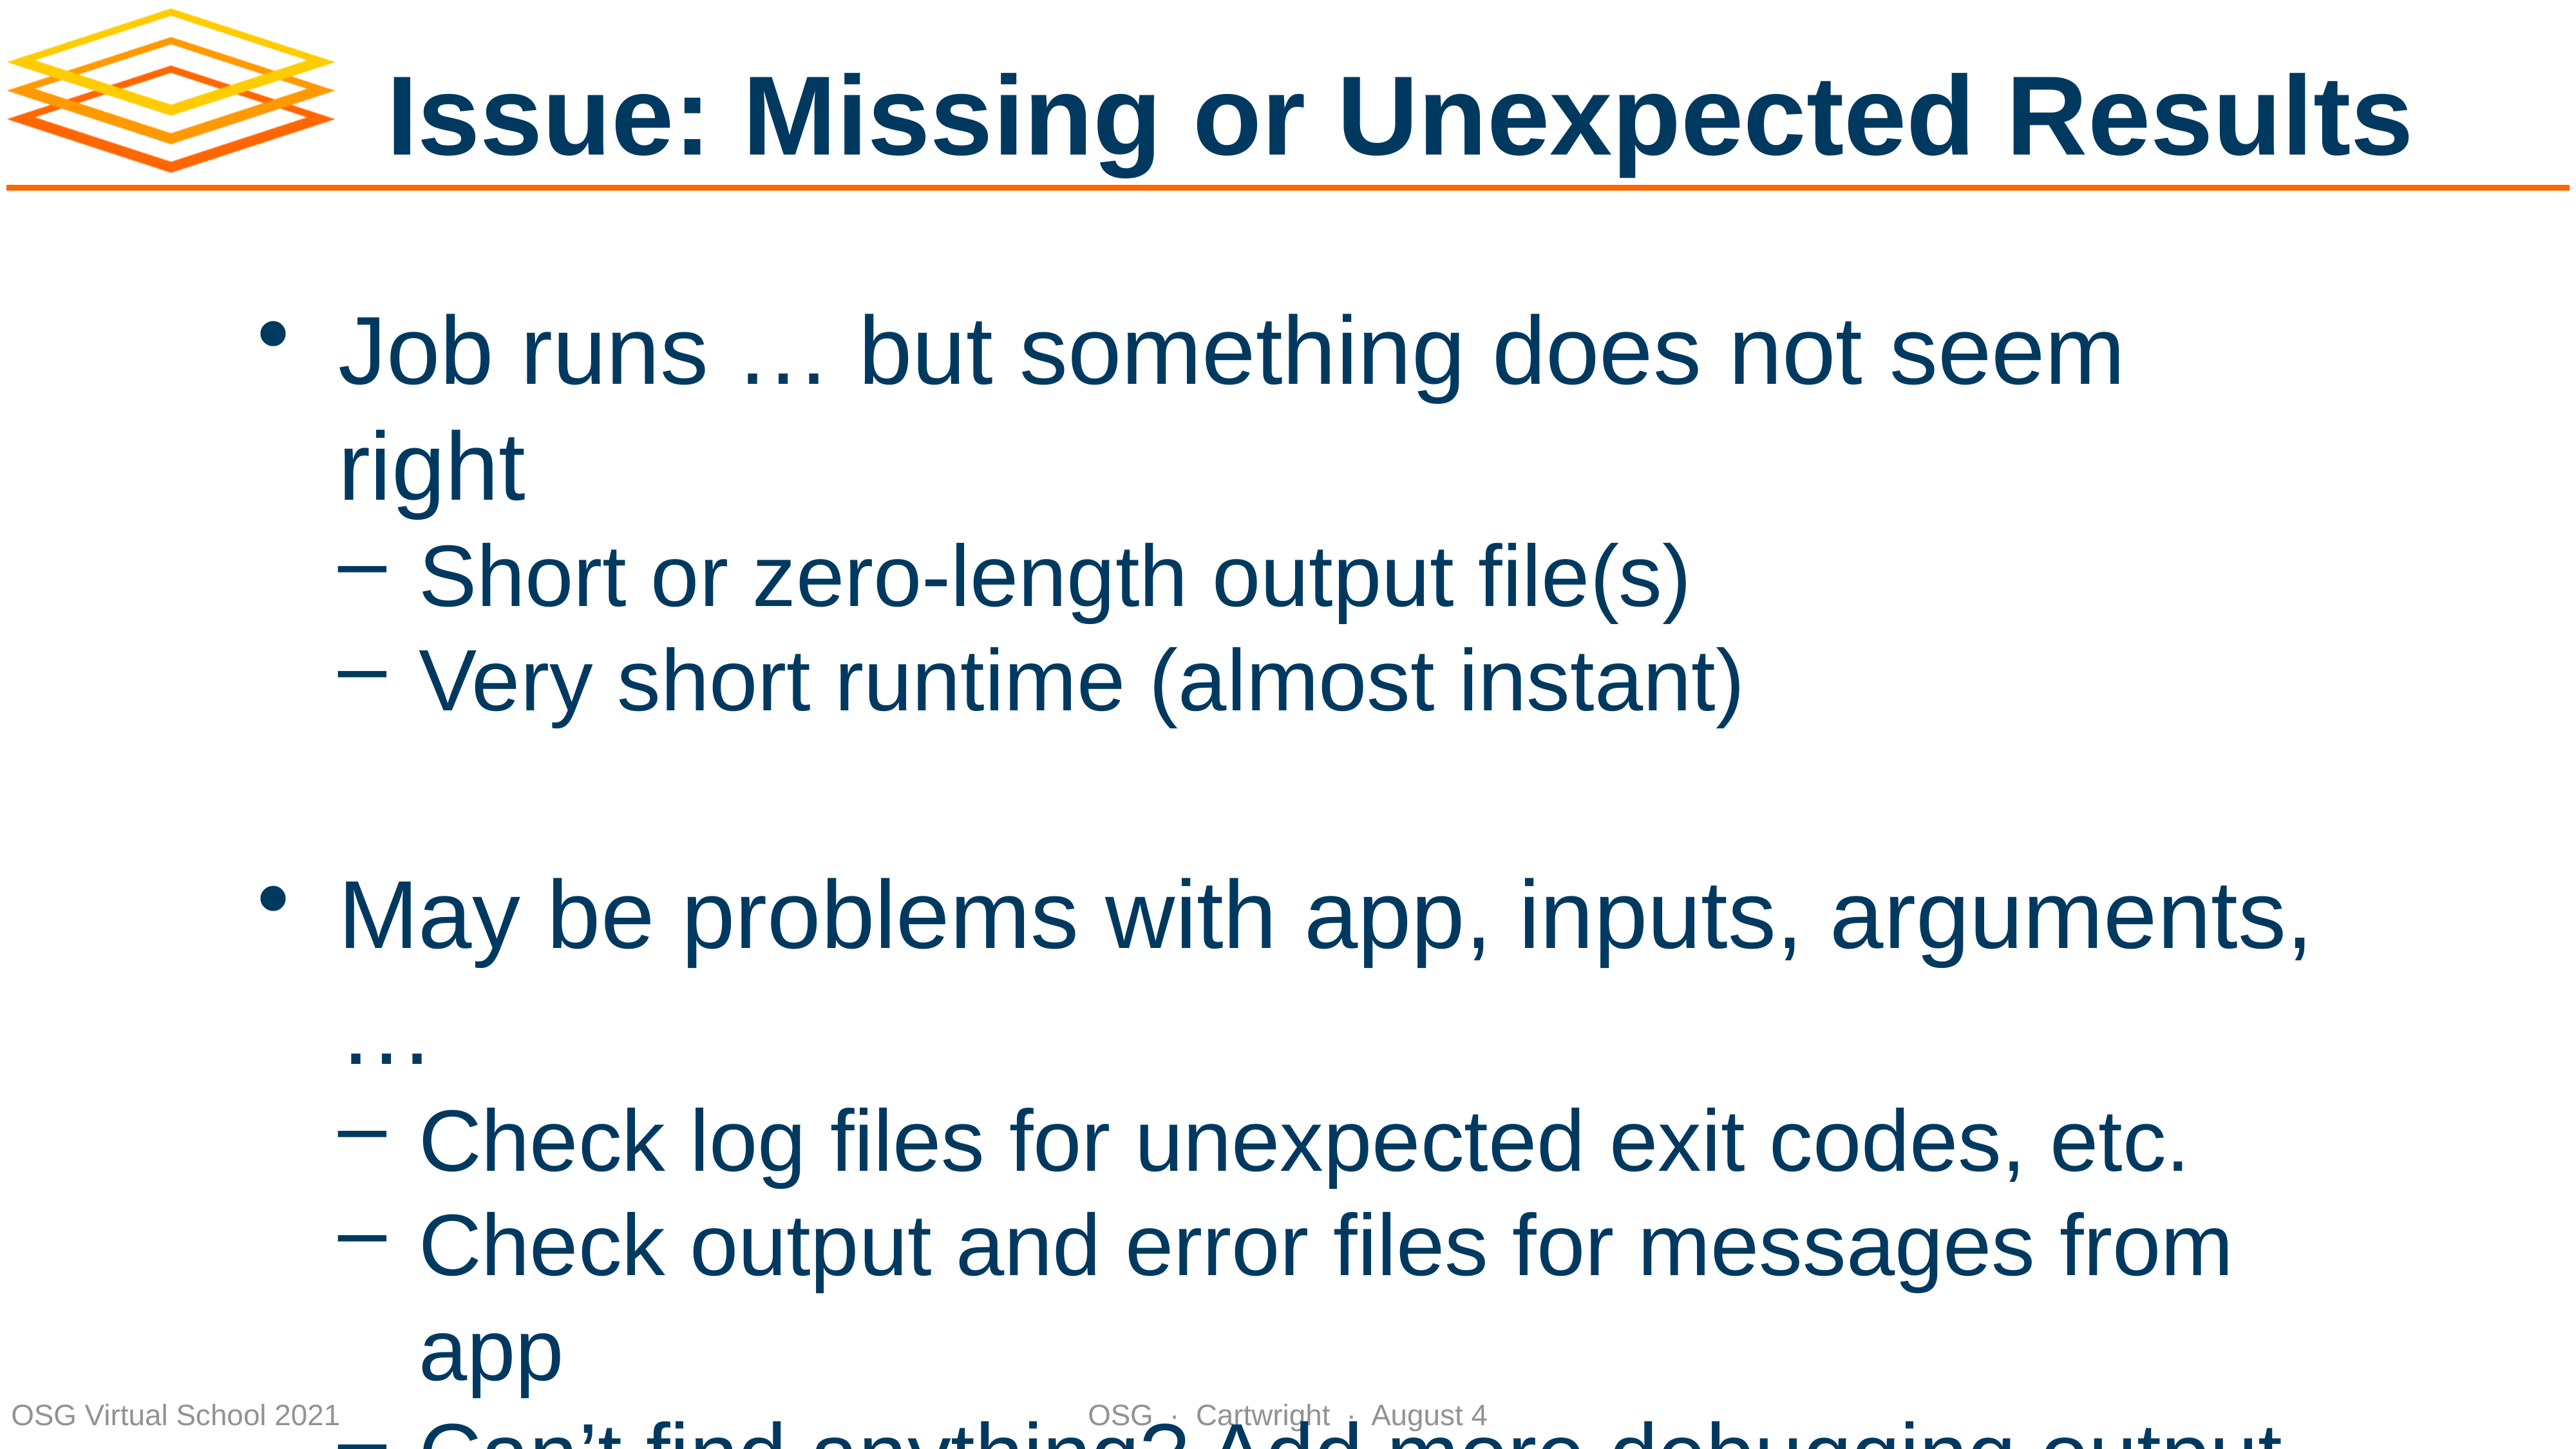

# Issue: Missing or Unexpected Results
Job runs … but something does not seem right
Short or zero-length output file(s)
Very short runtime (almost instant)

May be problems with app, inputs, arguments, …
Check log files for unexpected exit codes, etc.
Check output and error files for messages from app
Can’t find anything? Add more debugging output
44